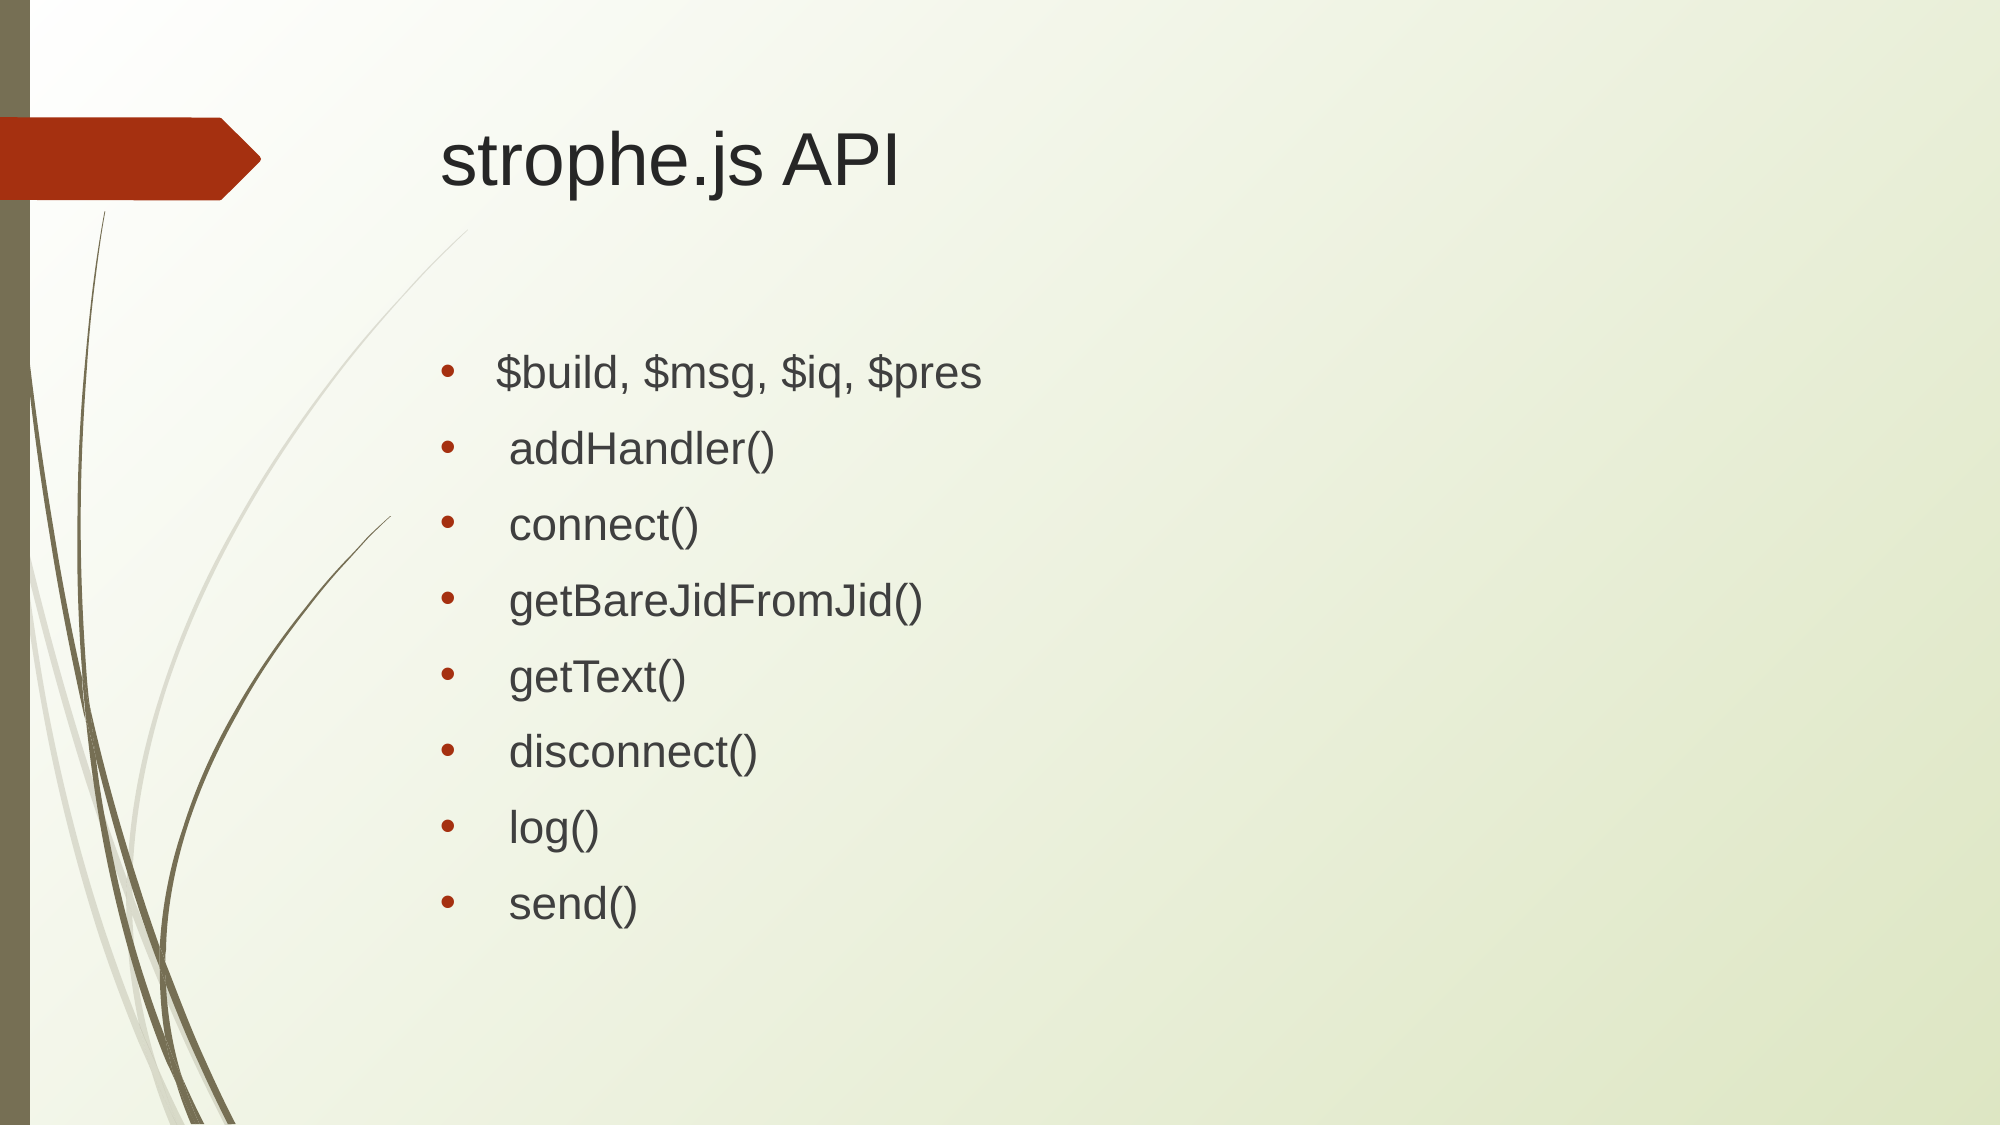

# strophe.js API
$build, $msg, $iq, $pres
 addHandler()
 connect()
 getBareJidFromJid()
 getText()
 disconnect()
 log()
 send()